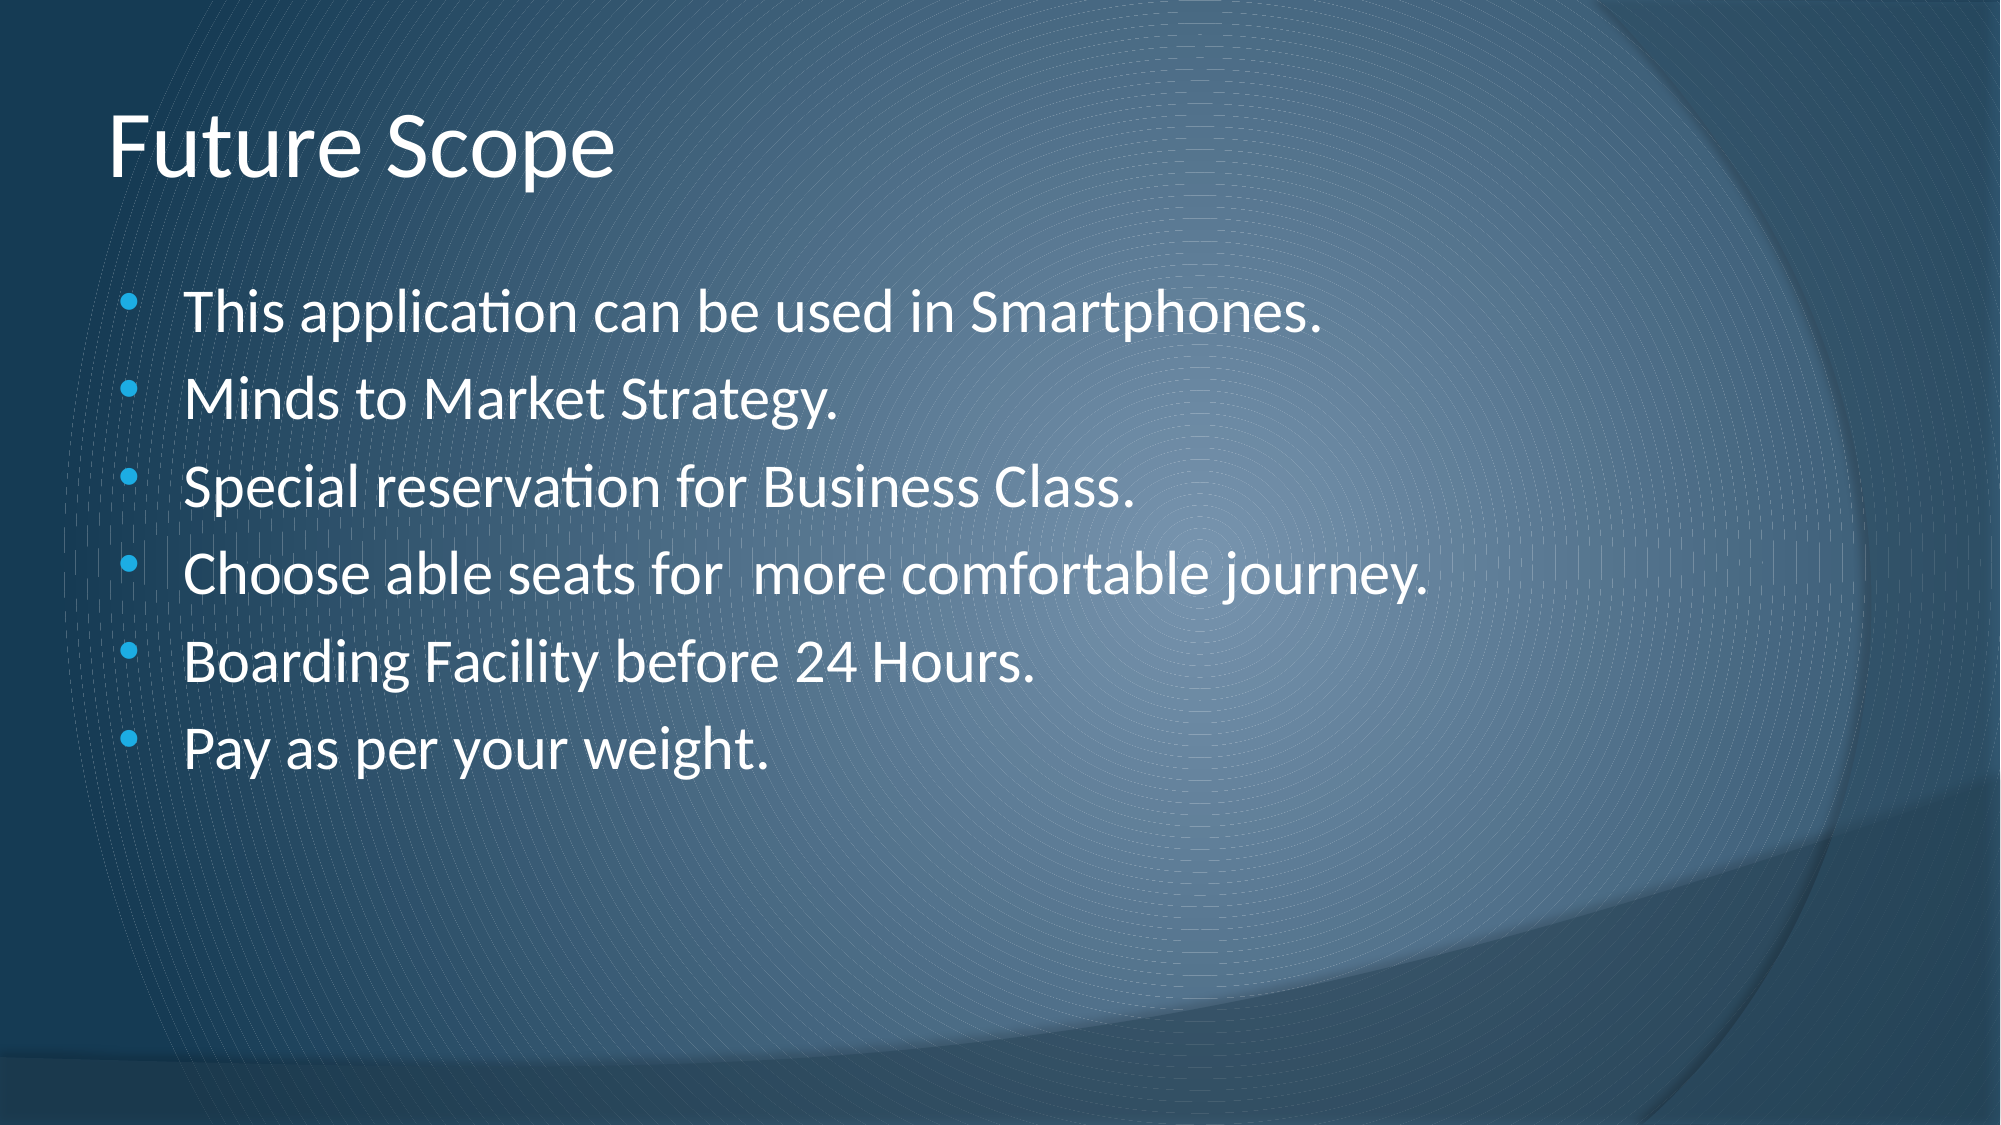

# Future Scope
This application can be used in Smartphones.
Minds to Market Strategy.
Special reservation for Business Class.
Choose able seats for  more comfortable journey.
Boarding Facility before 24 Hours.
Pay as per your weight.